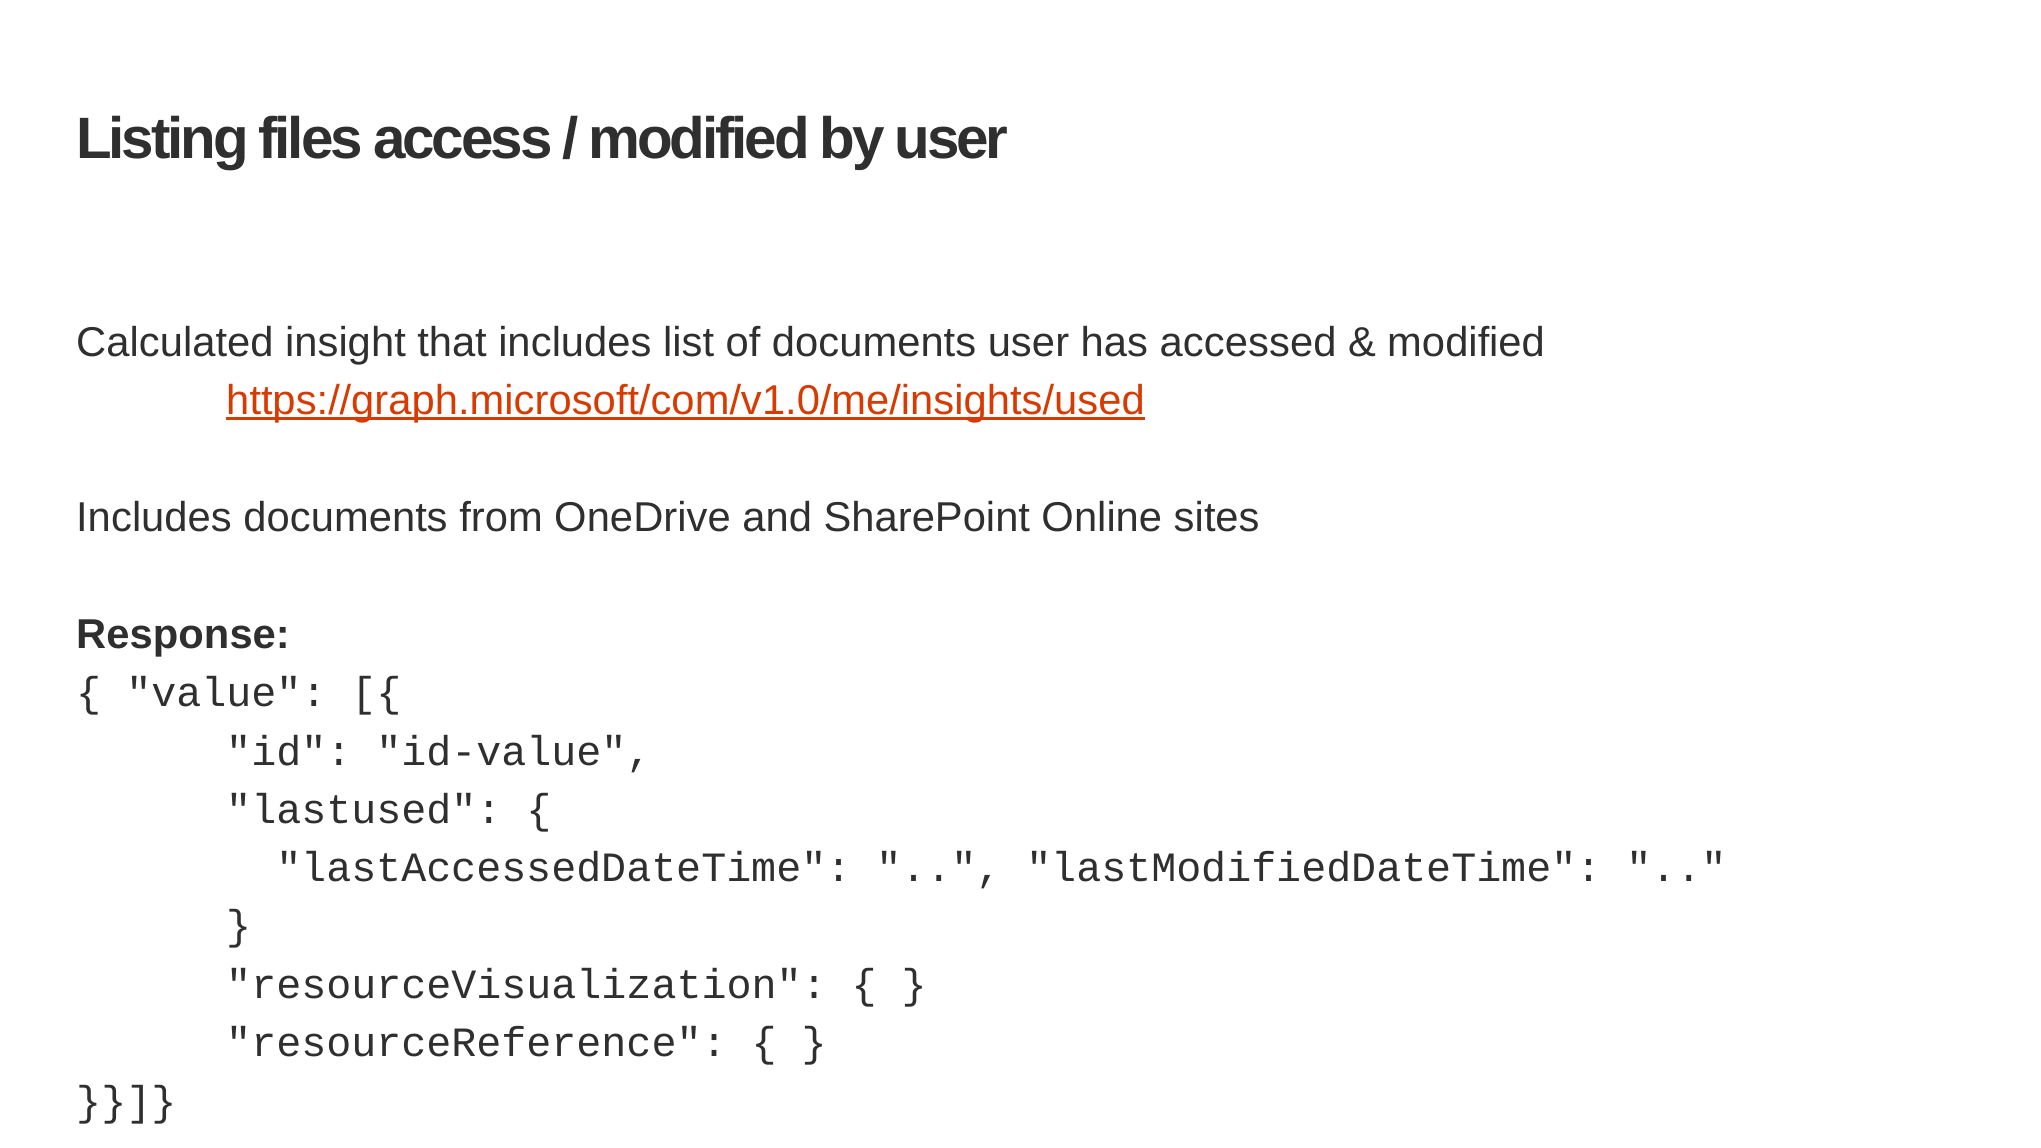

# Listing files access / modified by user
Calculated insight that includes list of documents user has accessed & modified
	https://graph.microsoft/com/v1.0/me/insights/used

Includes documents from OneDrive and SharePoint Online sites

Response:
{ "value": [{
      "id": "id-value",
      "lastused": {
        "lastAccessedDateTime": "..", "lastModifiedDateTime": ".."
      }
      "resourceVisualization": { }
      "resourceReference": { }
}}]}